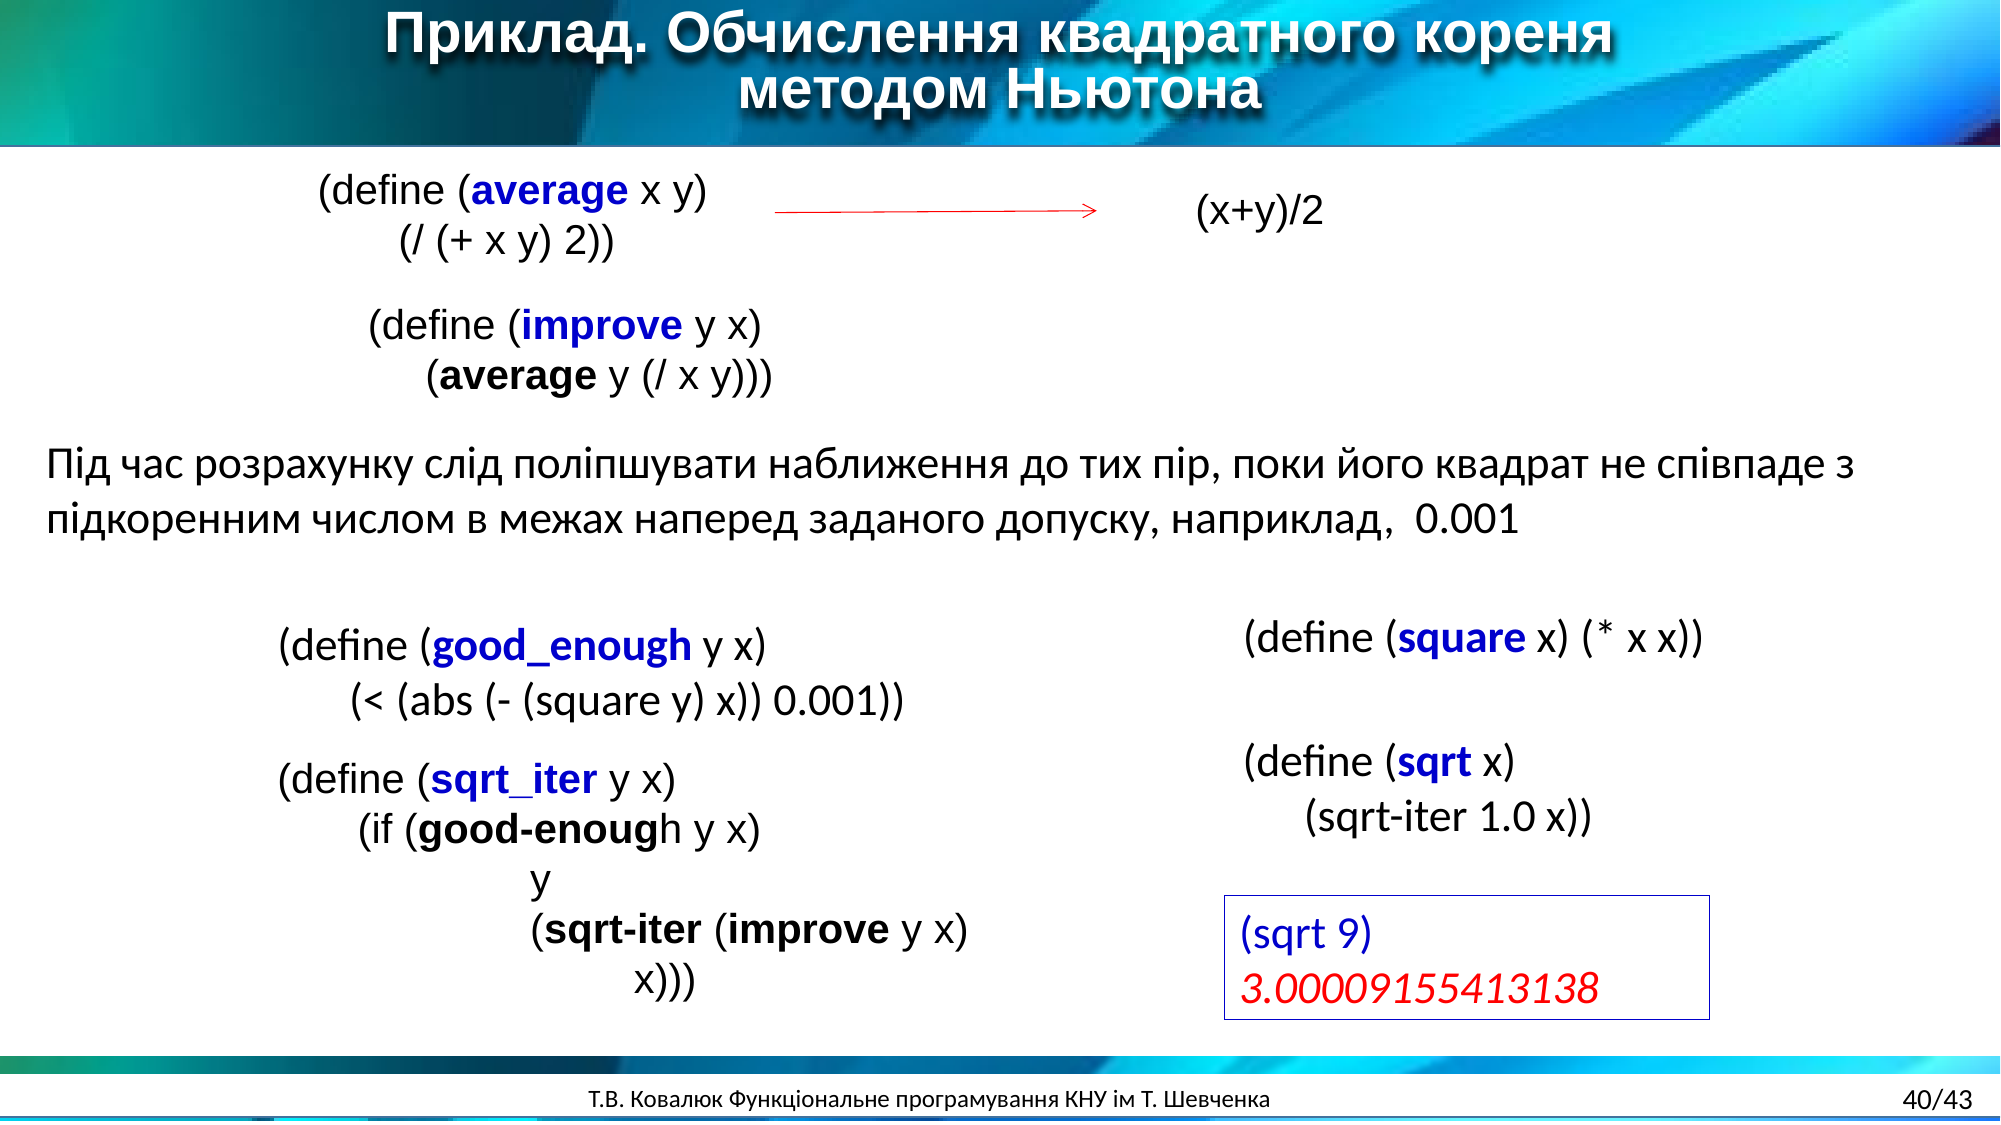

Приклад. Обчислення квадратного кореня методом Ньютона
(define (average x y)
       (/ (+ x y) 2))
(x+y)/2
(define (improve y x)
     (average y (/ x y)))
Під час розрахунку слід поліпшувати наближення до тих пір, поки його квадрат не співпаде з підкоренним числом в межах наперед заданого допуску, наприклад,  0.001
(define (square x) (* x x))
(define (good_enough y x)
       (< (abs (- (square y) x)) 0.001))
(define (sqrt x)
      (sqrt-iter 1.0 x))
(define (sqrt_iter y x)
       (if (good-enough y x)
                      y
                      (sqrt-iter (improve y x)
                               x)))
(sqrt 9)
3.00009155413138
40/43